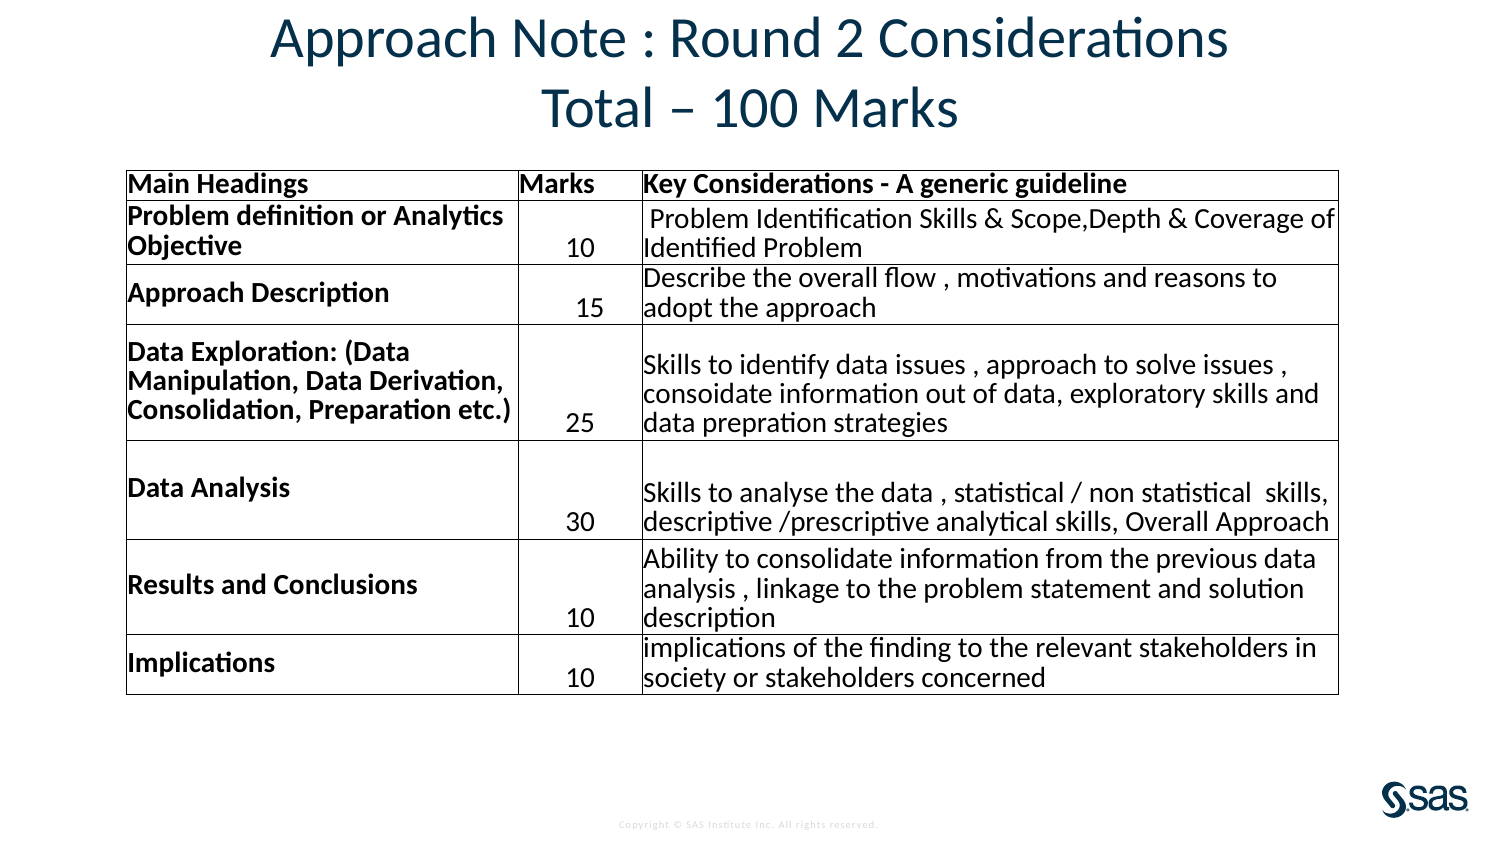

# Approach Note : Round 2 Considerations Total – 100 Marks
| Main Headings | Marks | Key Considerations - A generic guideline |
| --- | --- | --- |
| Problem definition or Analytics Objective | 10 | Problem Identification Skills & Scope,Depth & Coverage of Identified Problem |
| Approach Description | 15 | Describe the overall flow , motivations and reasons to adopt the approach |
| Data Exploration: (Data Manipulation, Data Derivation, Consolidation, Preparation etc.) | 25 | Skills to identify data issues , approach to solve issues , consoidate information out of data, exploratory skills and data prepration strategies |
| Data Analysis | 30 | Skills to analyse the data , statistical / non statistical skills, descriptive /prescriptive analytical skills, Overall Approach |
| Results and Conclusions | 10 | Ability to consolidate information from the previous data analysis , linkage to the problem statement and solution description |
| Implications | 10 | implications of the finding to the relevant stakeholders in society or stakeholders concerned |